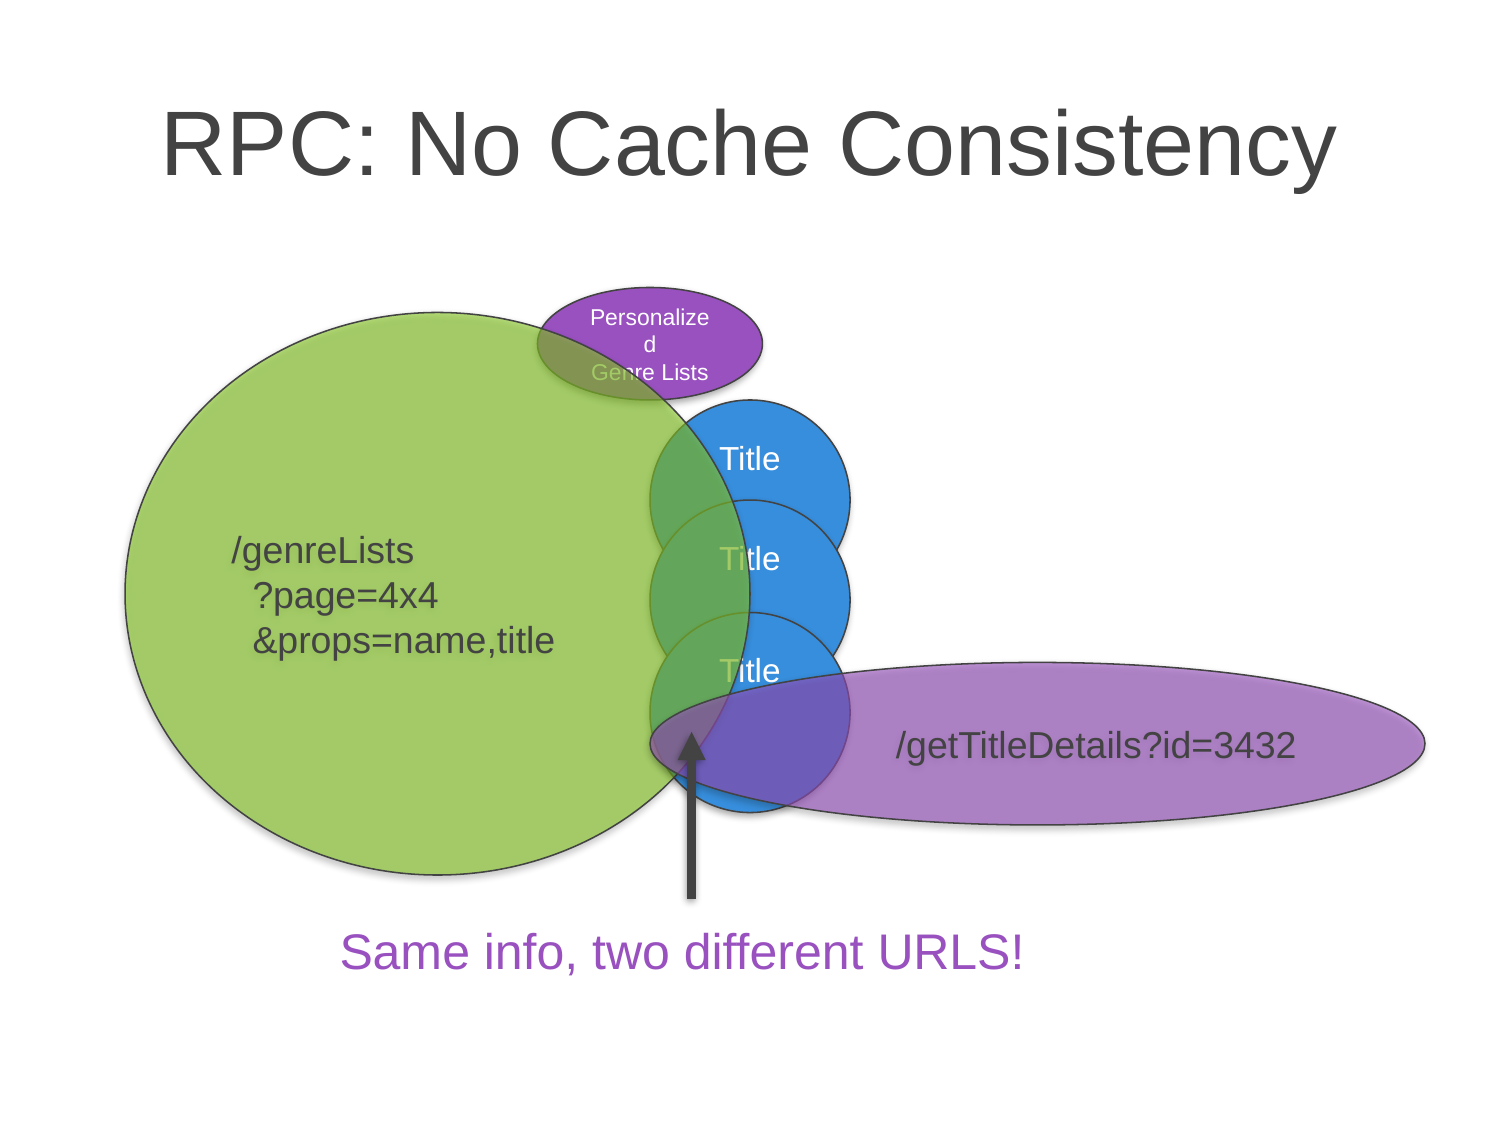

# RPC: No Cache Consistency
Personalized
Genre Lists
/genreLists
  ?page=4x4
  &props=name,title
Title
Title
Title
/getTitleDetails?id=3432
Same info, two different URLS!